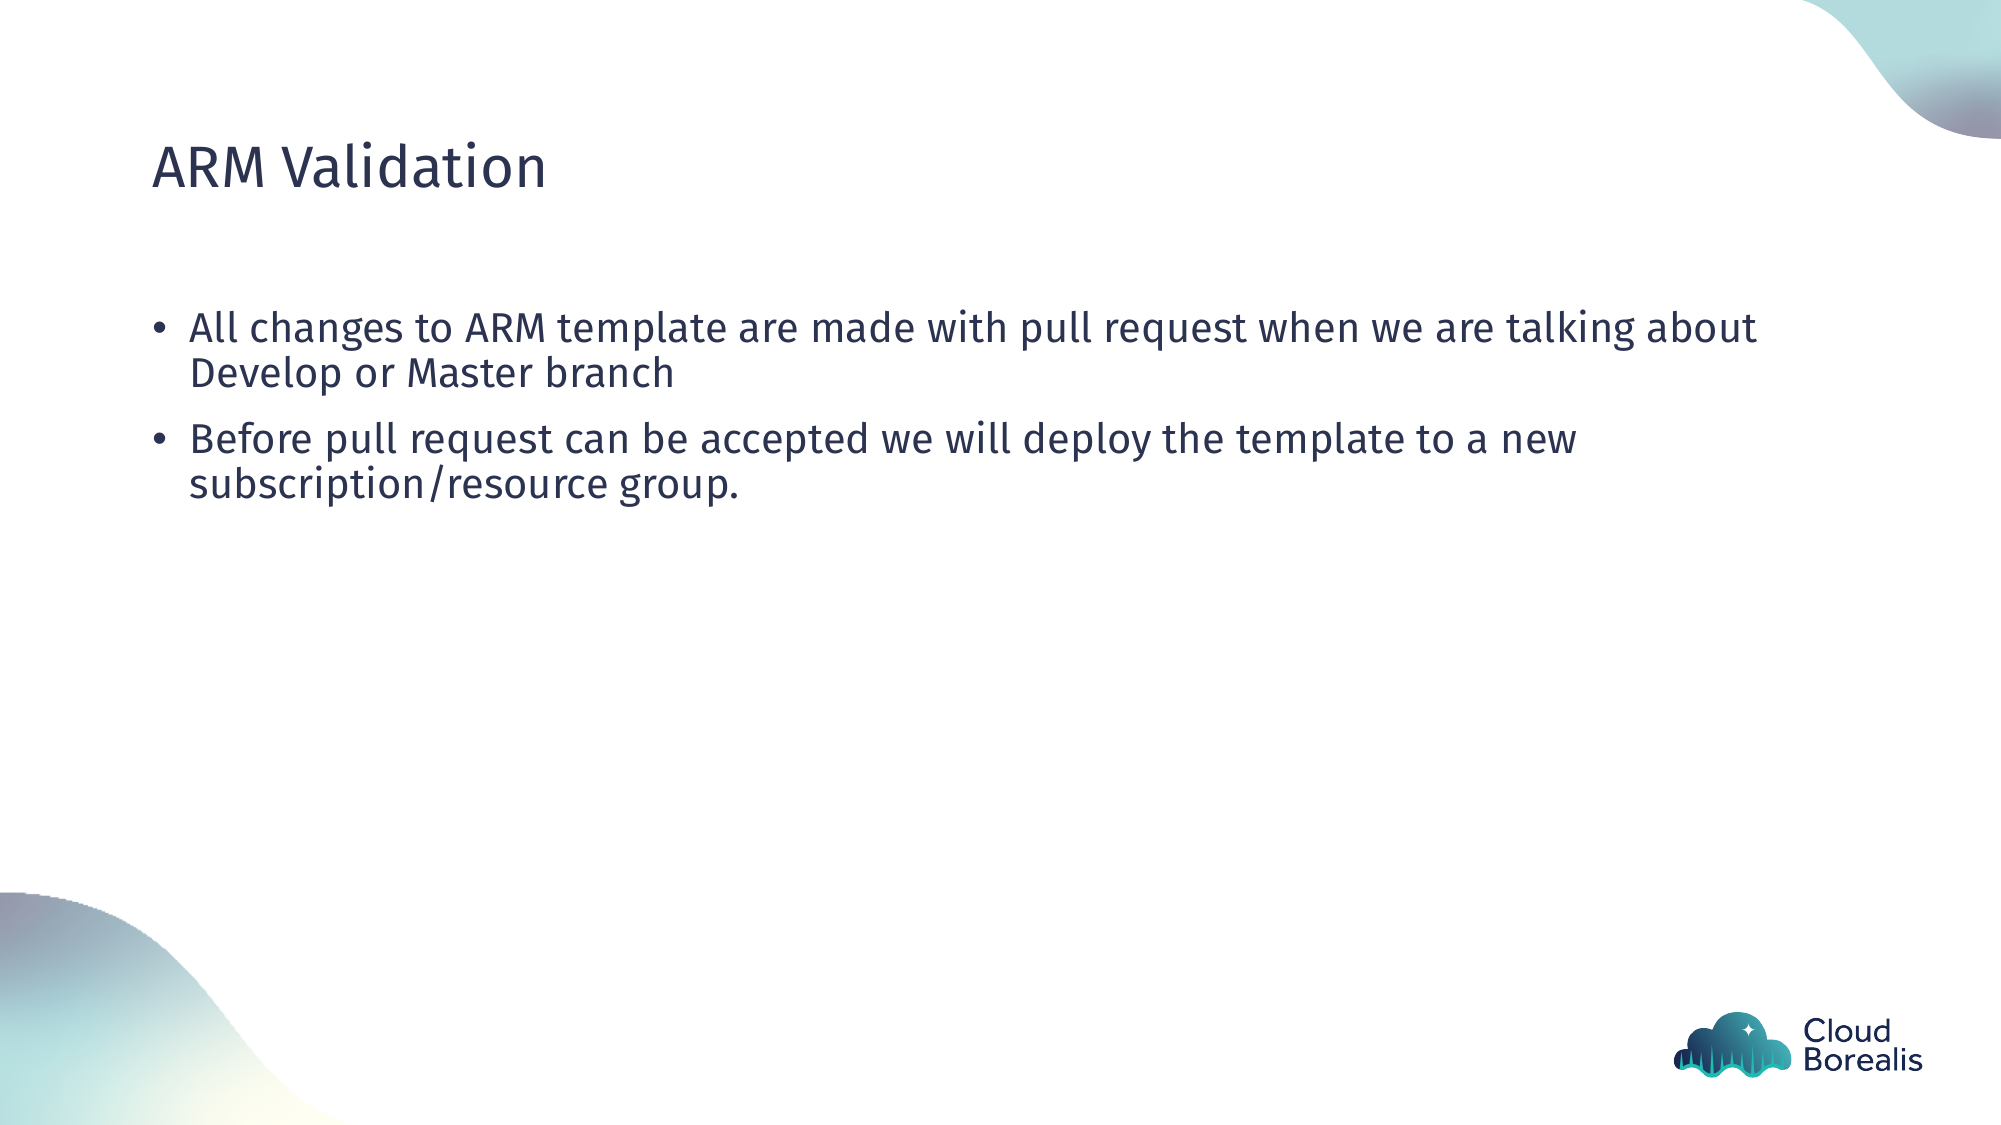

# ARM Validation
All changes to ARM template are made with pull request when we are talking about Develop or Master branch
Before pull request can be accepted we will deploy the template to a new subscription/resource group.